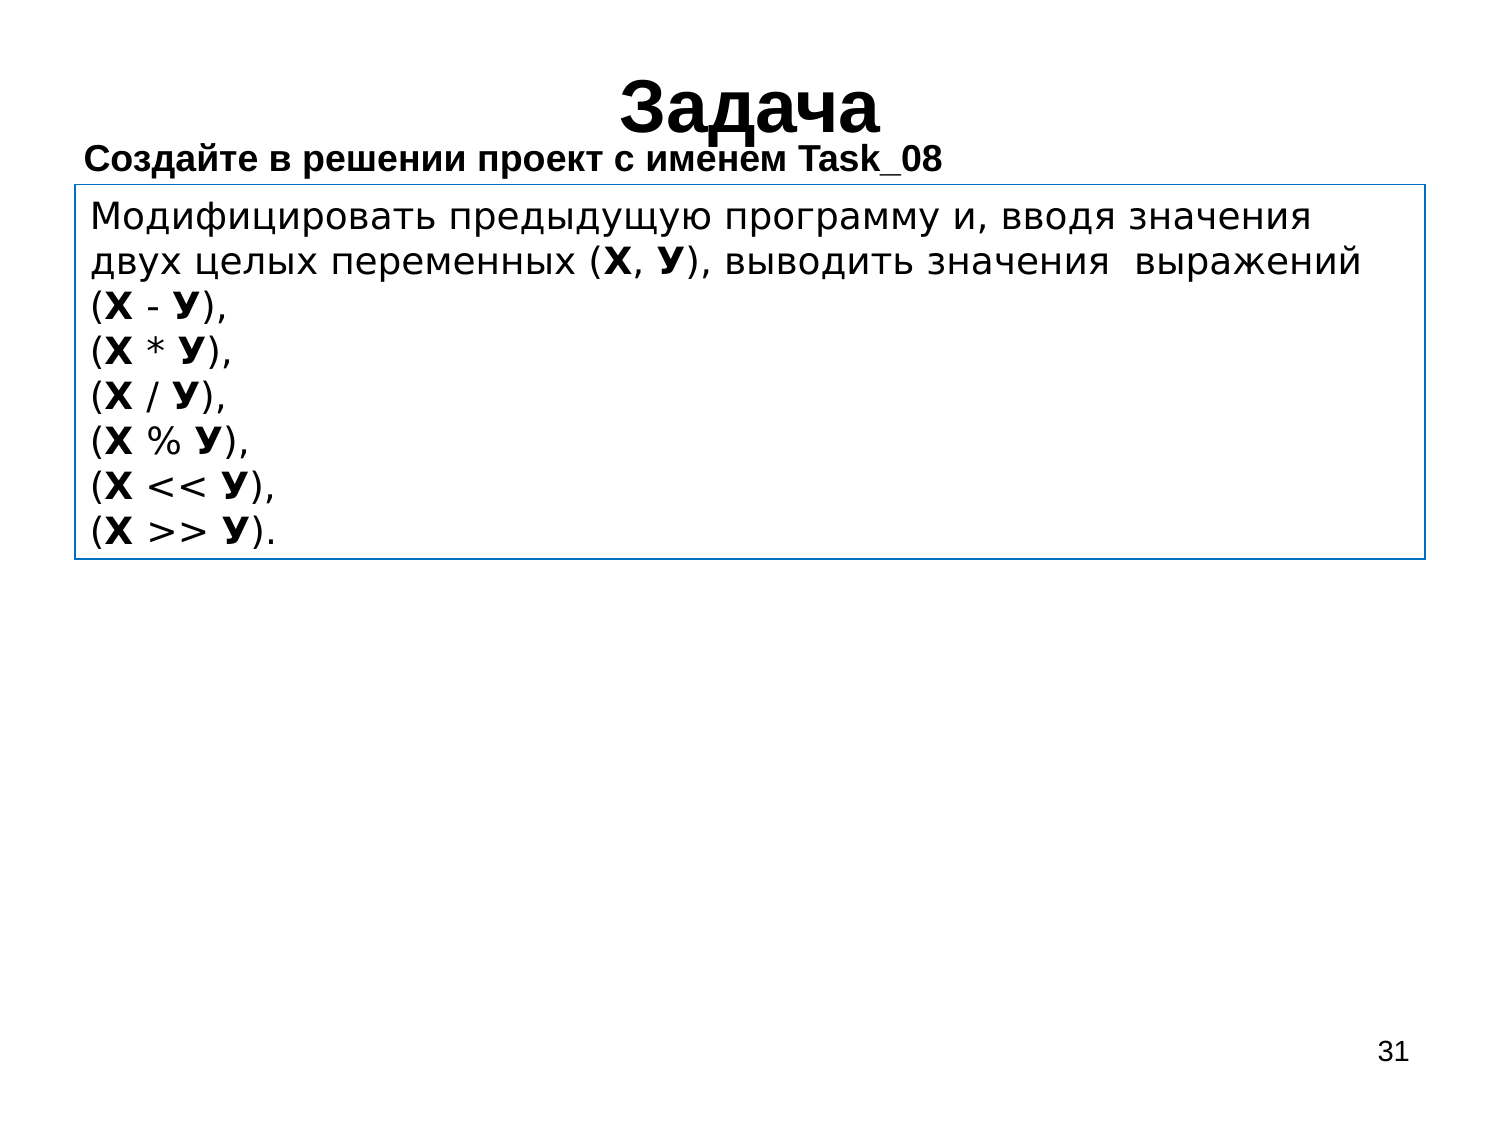

# Задача
Создайте в решении проект с именем Task_08
Модифицировать предыдущую программу и, вводя значения двух целых переменных (Х, У), выводить значения  выражений
(Х - У),
(Х * У),
(Х / У),
(Х % У),
(Х << У),
(Х >> У).
31